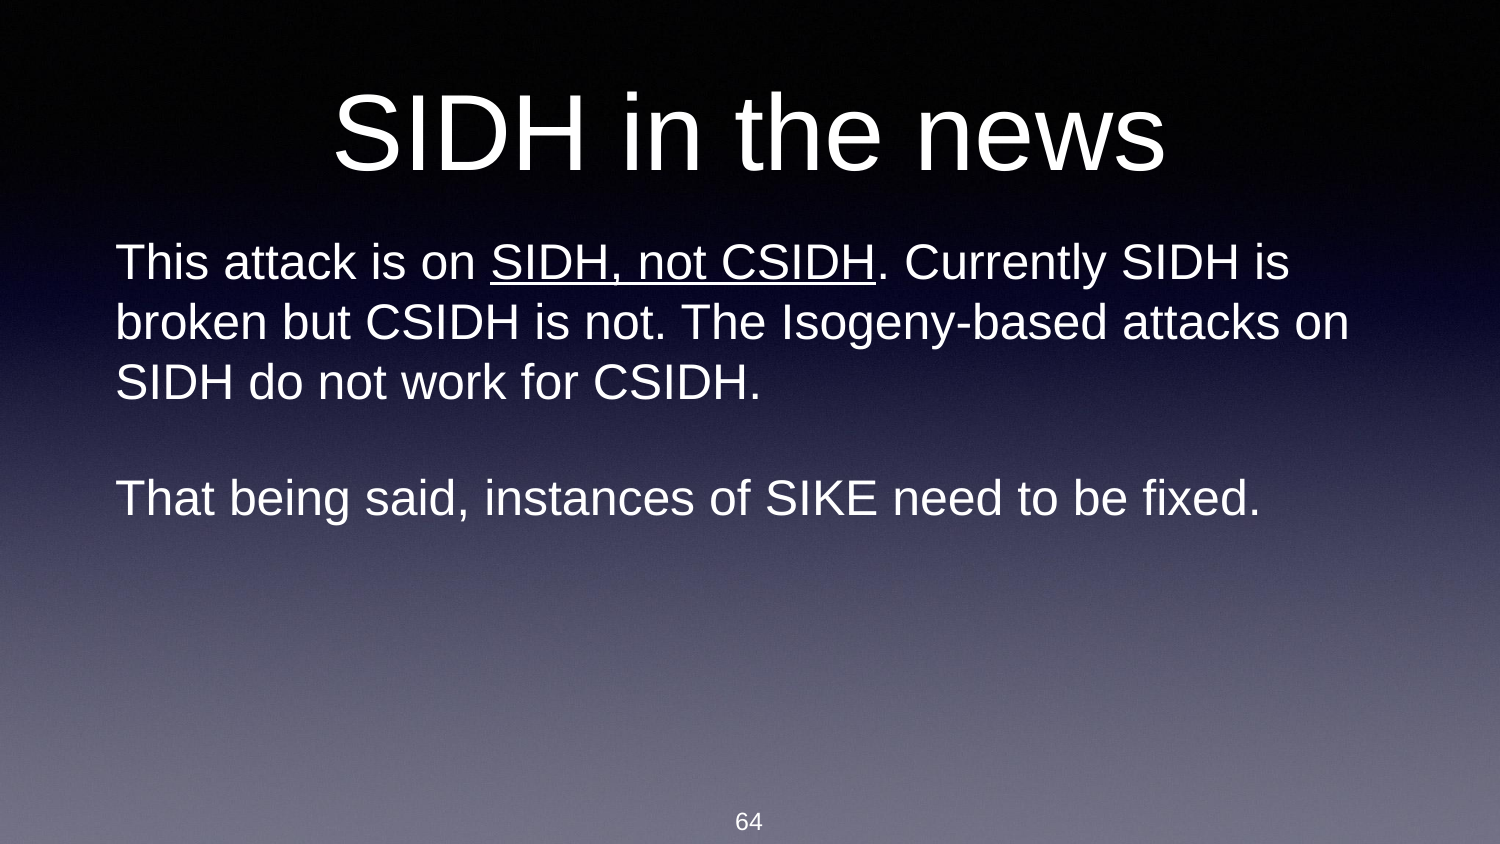

# SIDH in the news
This attack is on SIDH, not CSIDH. Currently SIDH is broken but CSIDH is not. The Isogeny-based attacks on SIDH do not work for CSIDH.
That being said, instances of SIKE need to be fixed.
64